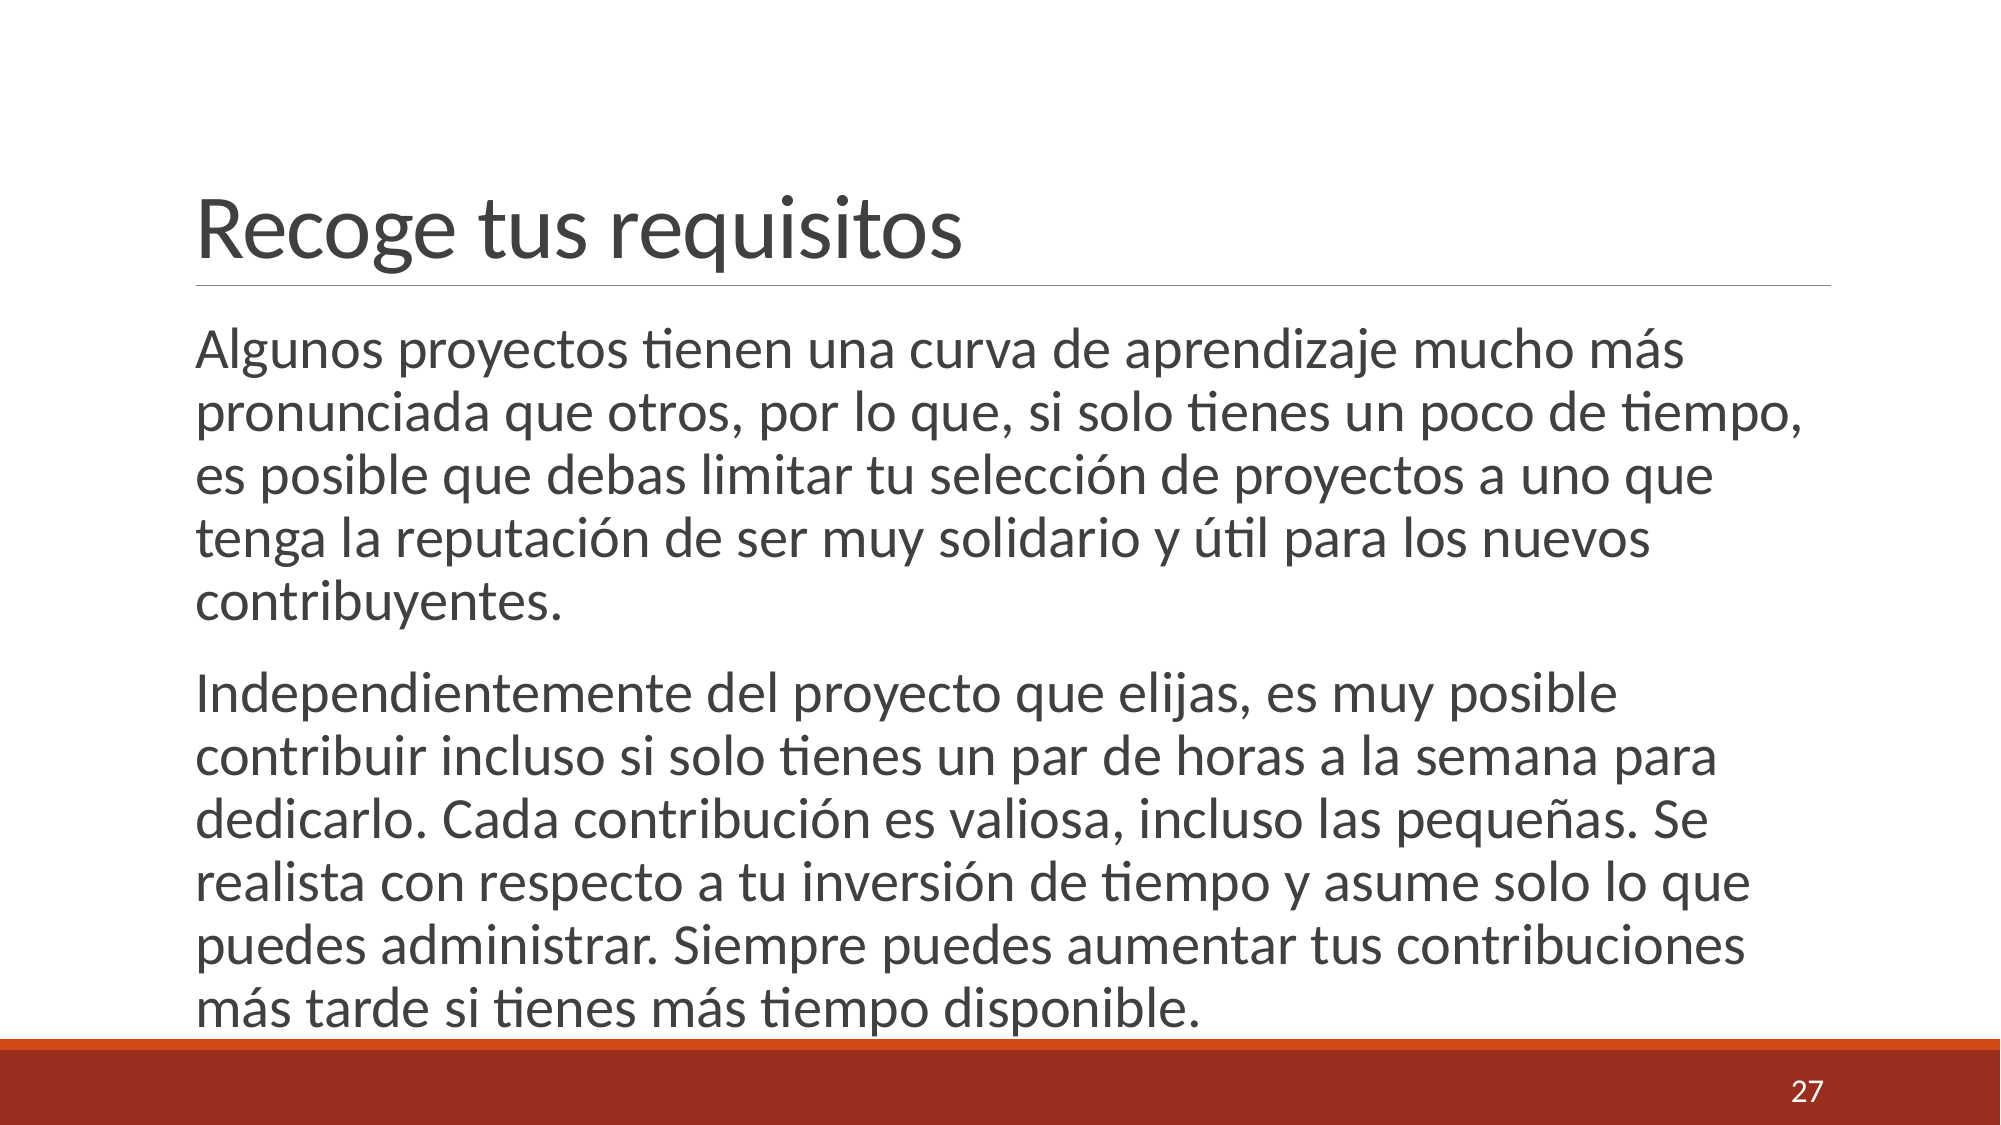

# Recoge tus requisitos
Algunos proyectos tienen una curva de aprendizaje mucho más pronunciada que otros, por lo que, si solo tienes un poco de tiempo, es posible que debas limitar tu selección de proyectos a uno que tenga la reputación de ser muy solidario y útil para los nuevos contribuyentes.
Independientemente del proyecto que elijas, es muy posible contribuir incluso si solo tienes un par de horas a la semana para dedicarlo. Cada contribución es valiosa, incluso las pequeñas. Se realista con respecto a tu inversión de tiempo y asume solo lo que puedes administrar. Siempre puedes aumentar tus contribuciones más tarde si tienes más tiempo disponible.
27